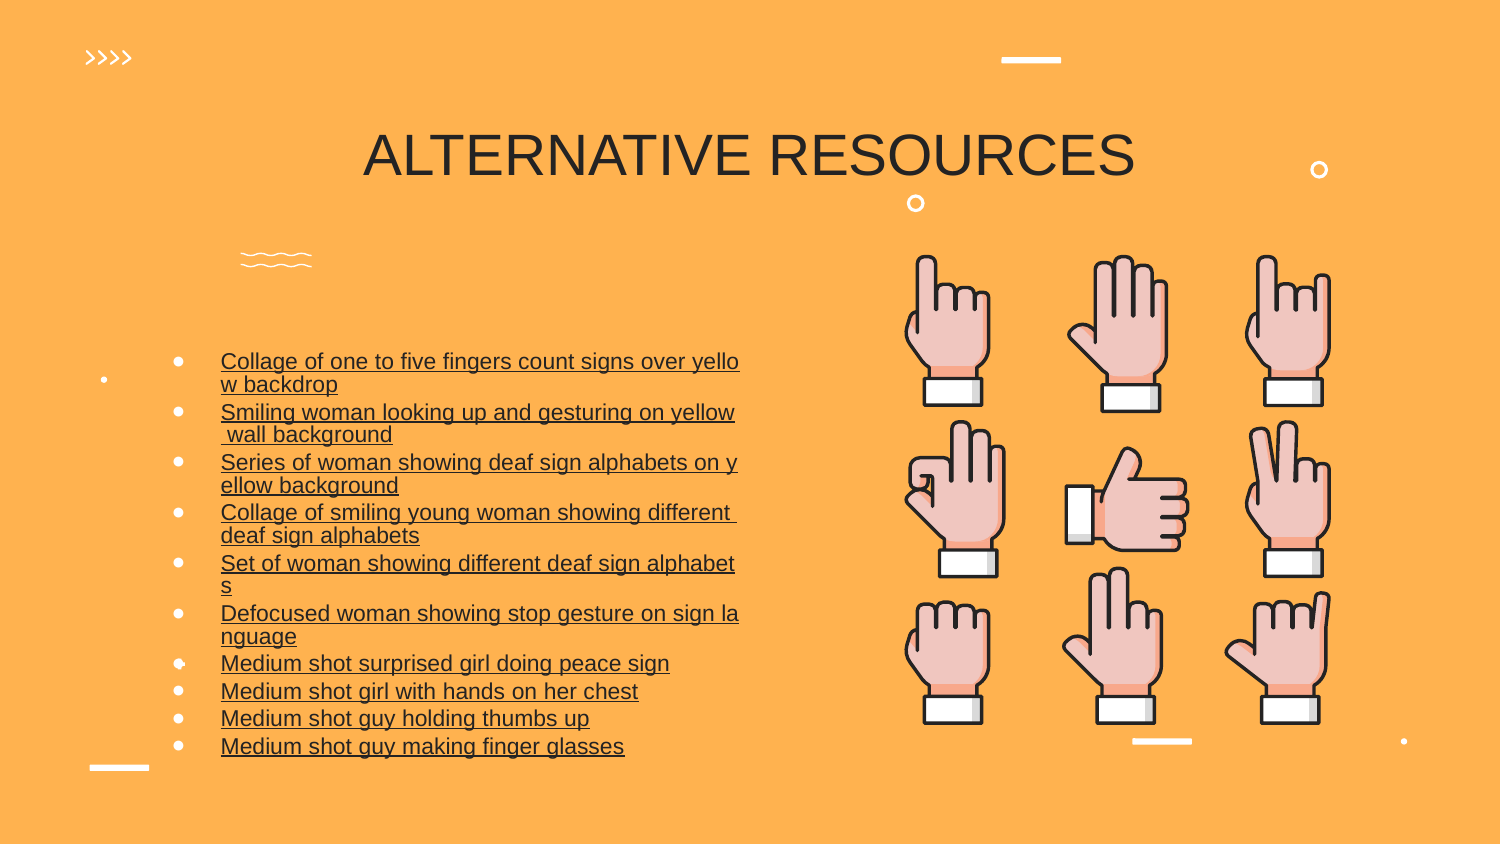

# ALTERNATIVE RESOURCES
Collage of one to five fingers count signs over yellow backdrop
Smiling woman looking up and gesturing on yellow wall background
Series of woman showing deaf sign alphabets on yellow background
Collage of smiling young woman showing different deaf sign alphabets
Set of woman showing different deaf sign alphabets
Defocused woman showing stop gesture on sign language
Medium shot surprised girl doing peace sign
Medium shot girl with hands on her chest
Medium shot guy holding thumbs up
Medium shot guy making finger glasses